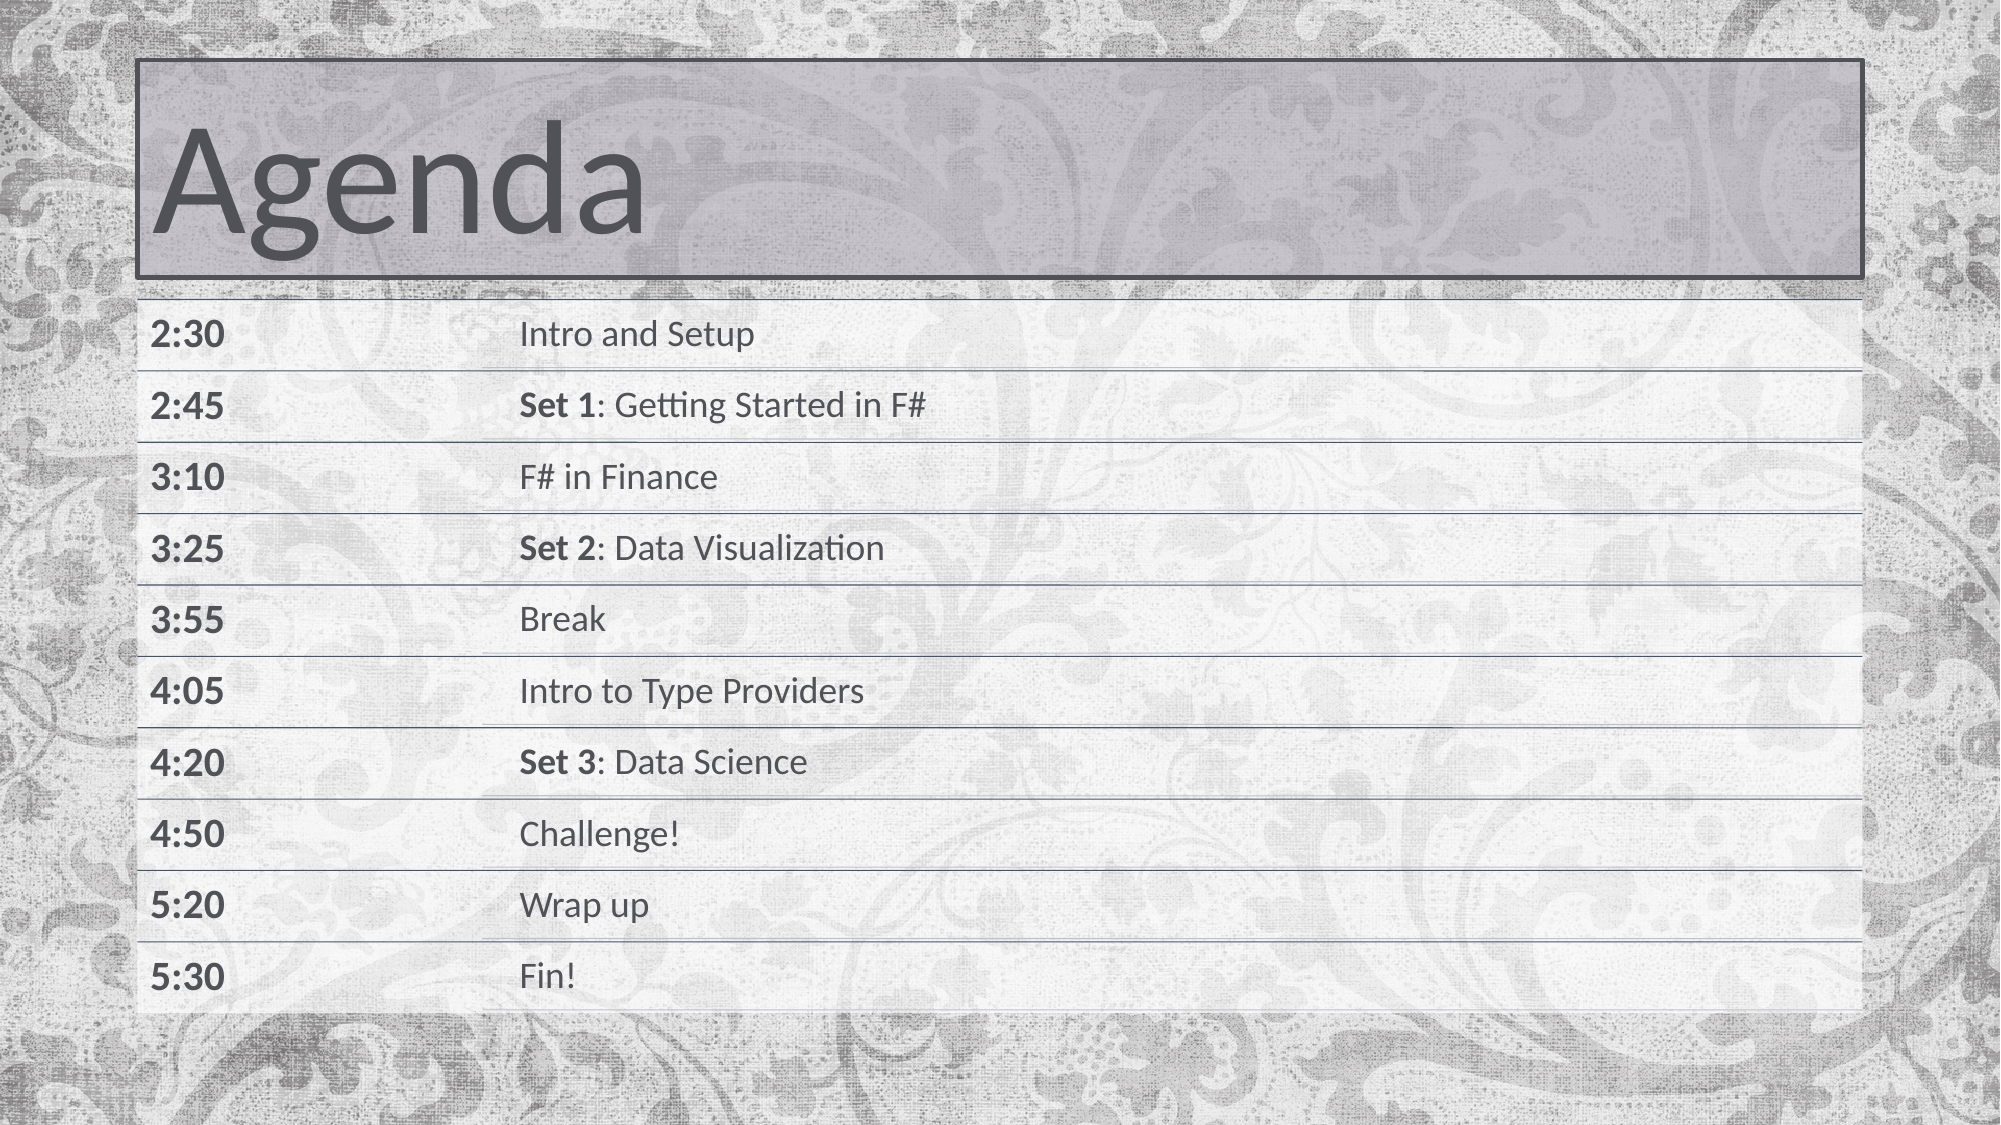

# Agenda
2:30
Intro and Setup
2:45
Set 1: Getting Started in F#
3:10
F# in Finance
3:25
Set 2: Data Visualization
3:55
Break
4:05
Intro to Type Providers
4:20
Set 3: Data Science
4:50
Challenge!
5:20
Wrap up
5:30
Fin!